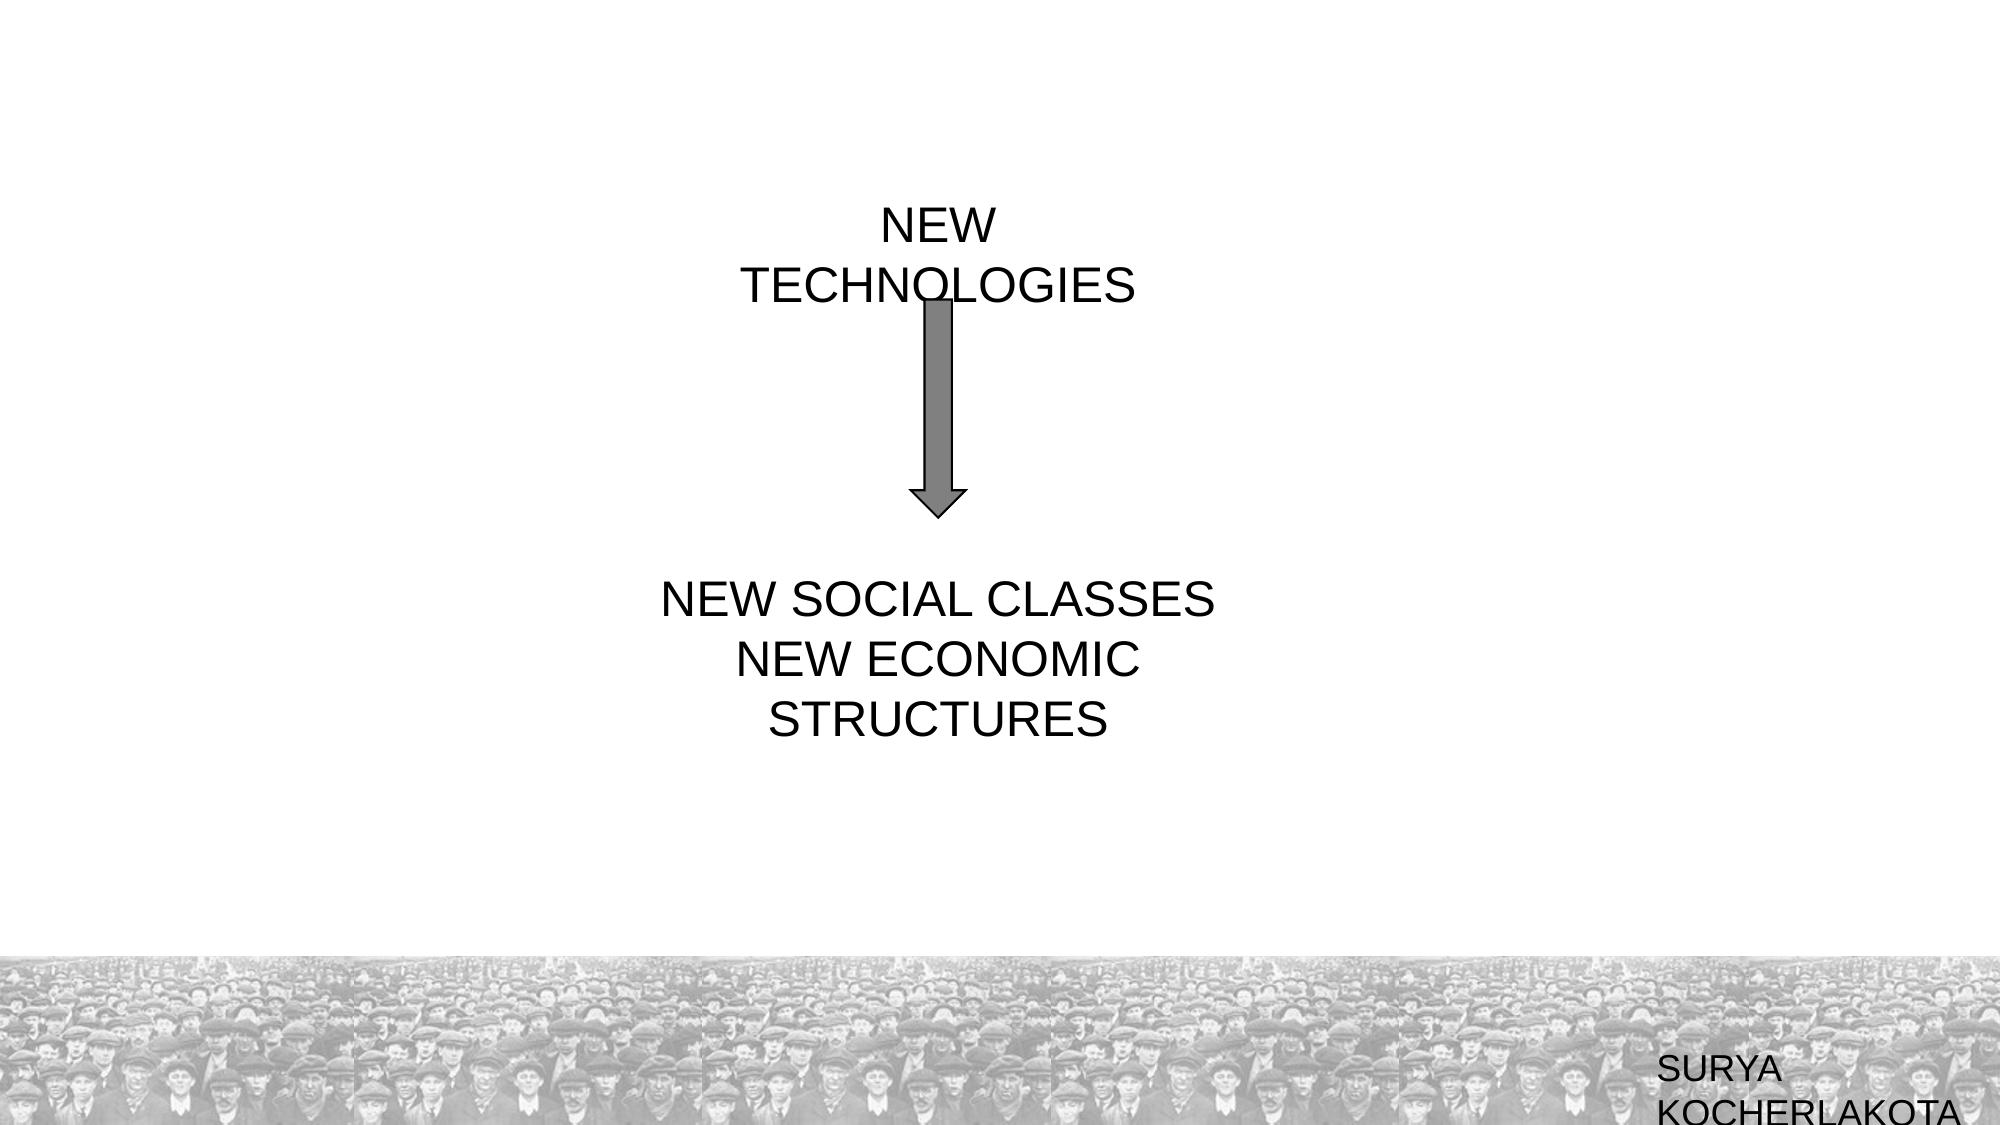

NEW TECHNOLOGIES

NEW SOCIAL CLASSES
NEW ECONOMIC STRUCTURES

SURYA KOCHERLAKOTA